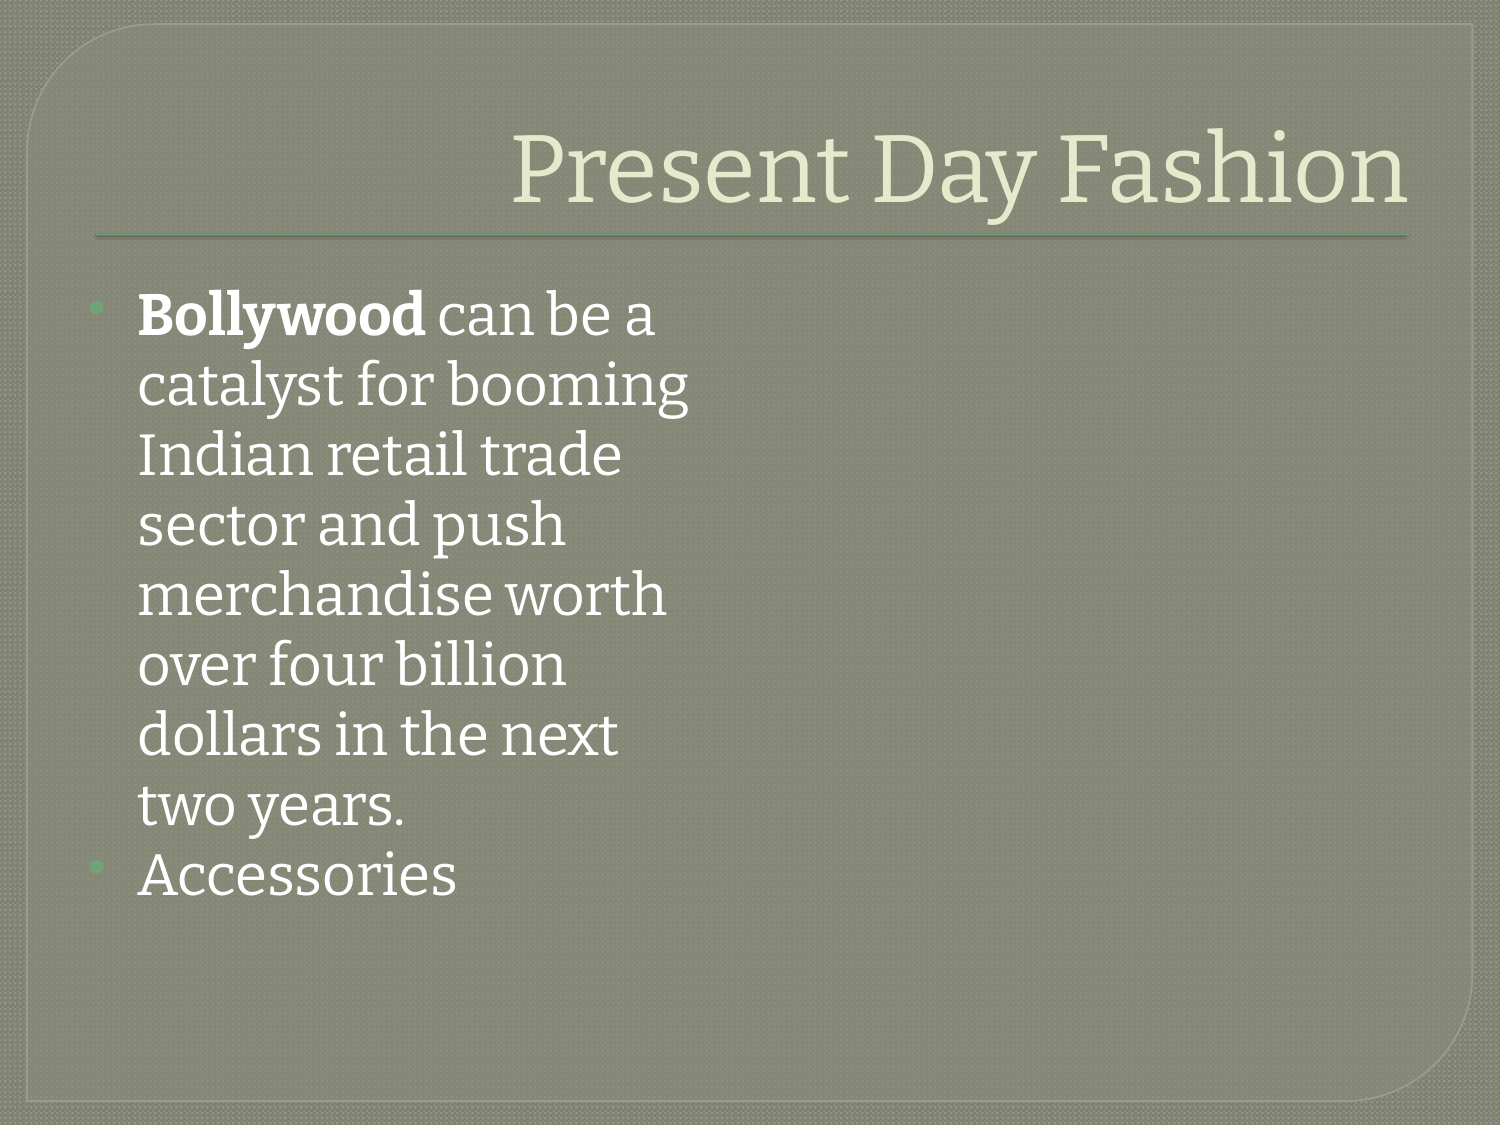

# Present Day Fashion
Bollywood can be a catalyst for booming Indian retail trade sector and push merchandise worth over four billion dollars in the next two years.
Accessories